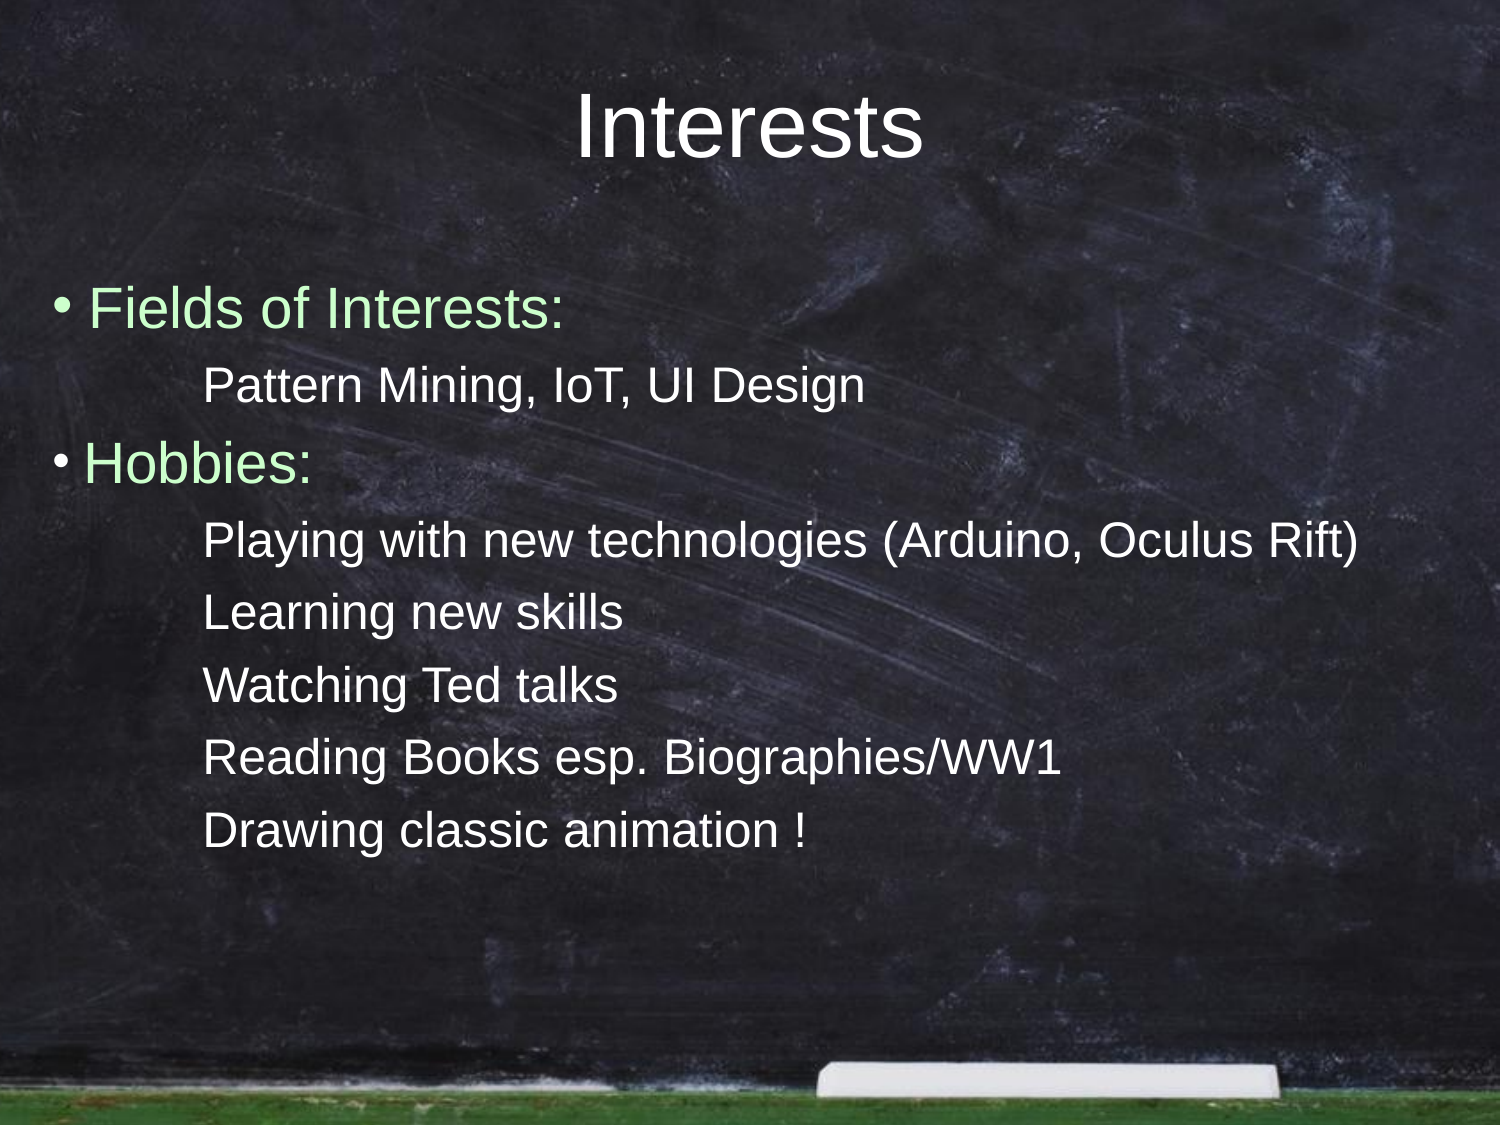

# Interests
 Fields of Interests:
	Pattern Mining, IoT, UI Design
 Hobbies:
	Playing with new technologies (Arduino, Oculus Rift)
	Learning new skills
	Watching Ted talks
	Reading Books esp. Biographies/WW1
	Drawing classic animation !